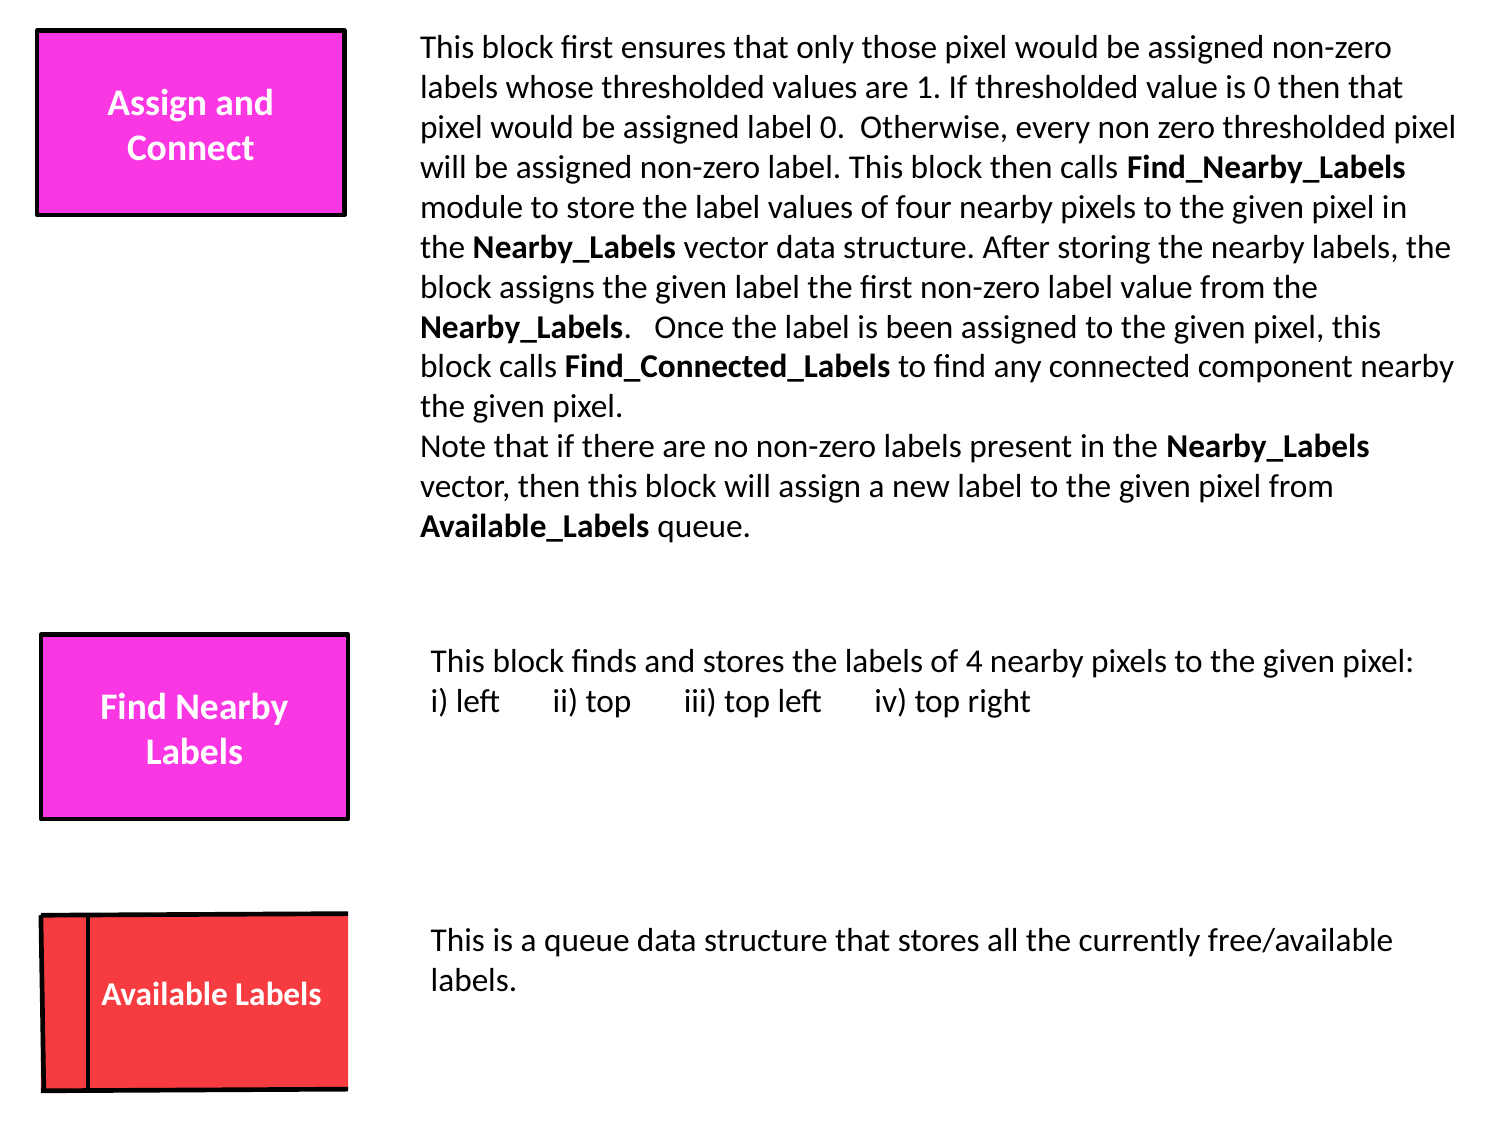

This block first ensures that only those pixel would be assigned non-zero labels whose thresholded values are 1. If thresholded value is 0 then that pixel would be assigned label 0.  Otherwise, every non zero thresholded pixel will be assigned non-zero label. This block then calls Find_Nearby_Labels module to store the label values of four nearby pixels to the given pixel in the Nearby_Labels vector data structure. After storing the nearby labels, the block assigns the given label the first non-zero label value from the Nearby_Labels.   Once the label is been assigned to the given pixel, this block calls Find_Connected_Labels to find any connected component nearby the given pixel.
Note that if there are no non-zero labels present in the Nearby_Labels vector, then this block will assign a new label to the given pixel from Available_Labels queue.
Assign and Connect
This block finds and stores the labels of 4 nearby pixels to the given pixel:
i) left       ii) top       iii) top left       iv) top right
Find Nearby Labels
This is a queue data structure that stores all the currently free/available labels.

Available Labels